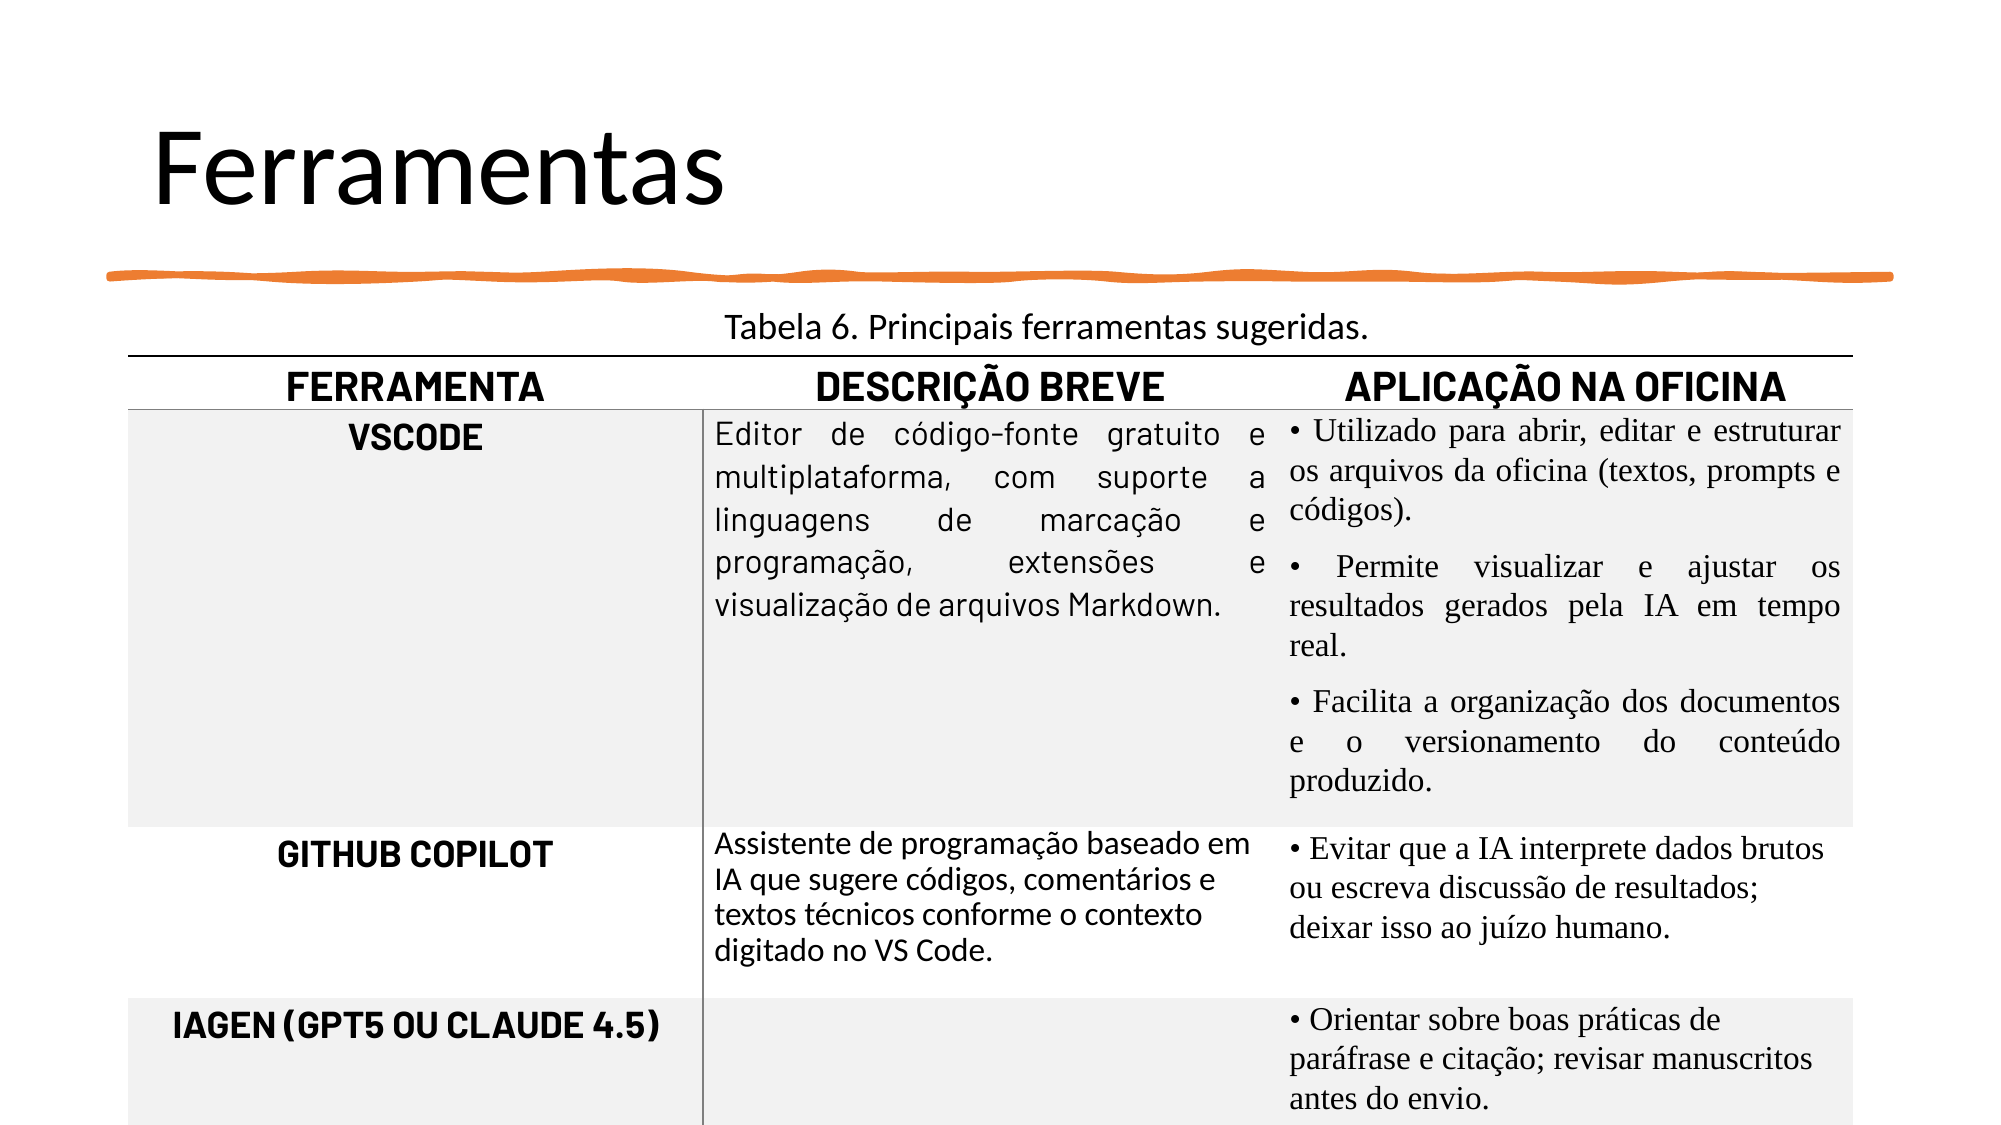

# Ferramentas

Tabela 6. Principais ferramentas sugeridas.
| Ferramenta | Descrição breve | APLICAÇÃO NA OFICINA |
| --- | --- | --- |
| VsCODE | Editor de código-fonte gratuito e multiplataforma, com suporte a linguagens de marcação e programação, extensões e visualização de arquivos Markdown. | • Utilizado para abrir, editar e estruturar os arquivos da oficina (textos, prompts e códigos). • Permite visualizar e ajustar os resultados gerados pela IA em tempo real. • Facilita a organização dos documentos e o versionamento do conteúdo produzido. |
| GITHUB COPILOT | Assistente de programação baseado em IA que sugere códigos, comentários e textos técnicos conforme o contexto digitado no VS Code. | • Evitar que a IA interprete dados brutos ou escreva discussão de resultados; deixar isso ao juízo humano. |
| Iagen (gpt5 ou claude 4.5) |  | • Orientar sobre boas práticas de paráfrase e citação; revisar manuscritos antes do envio. |
30/10/2025
38